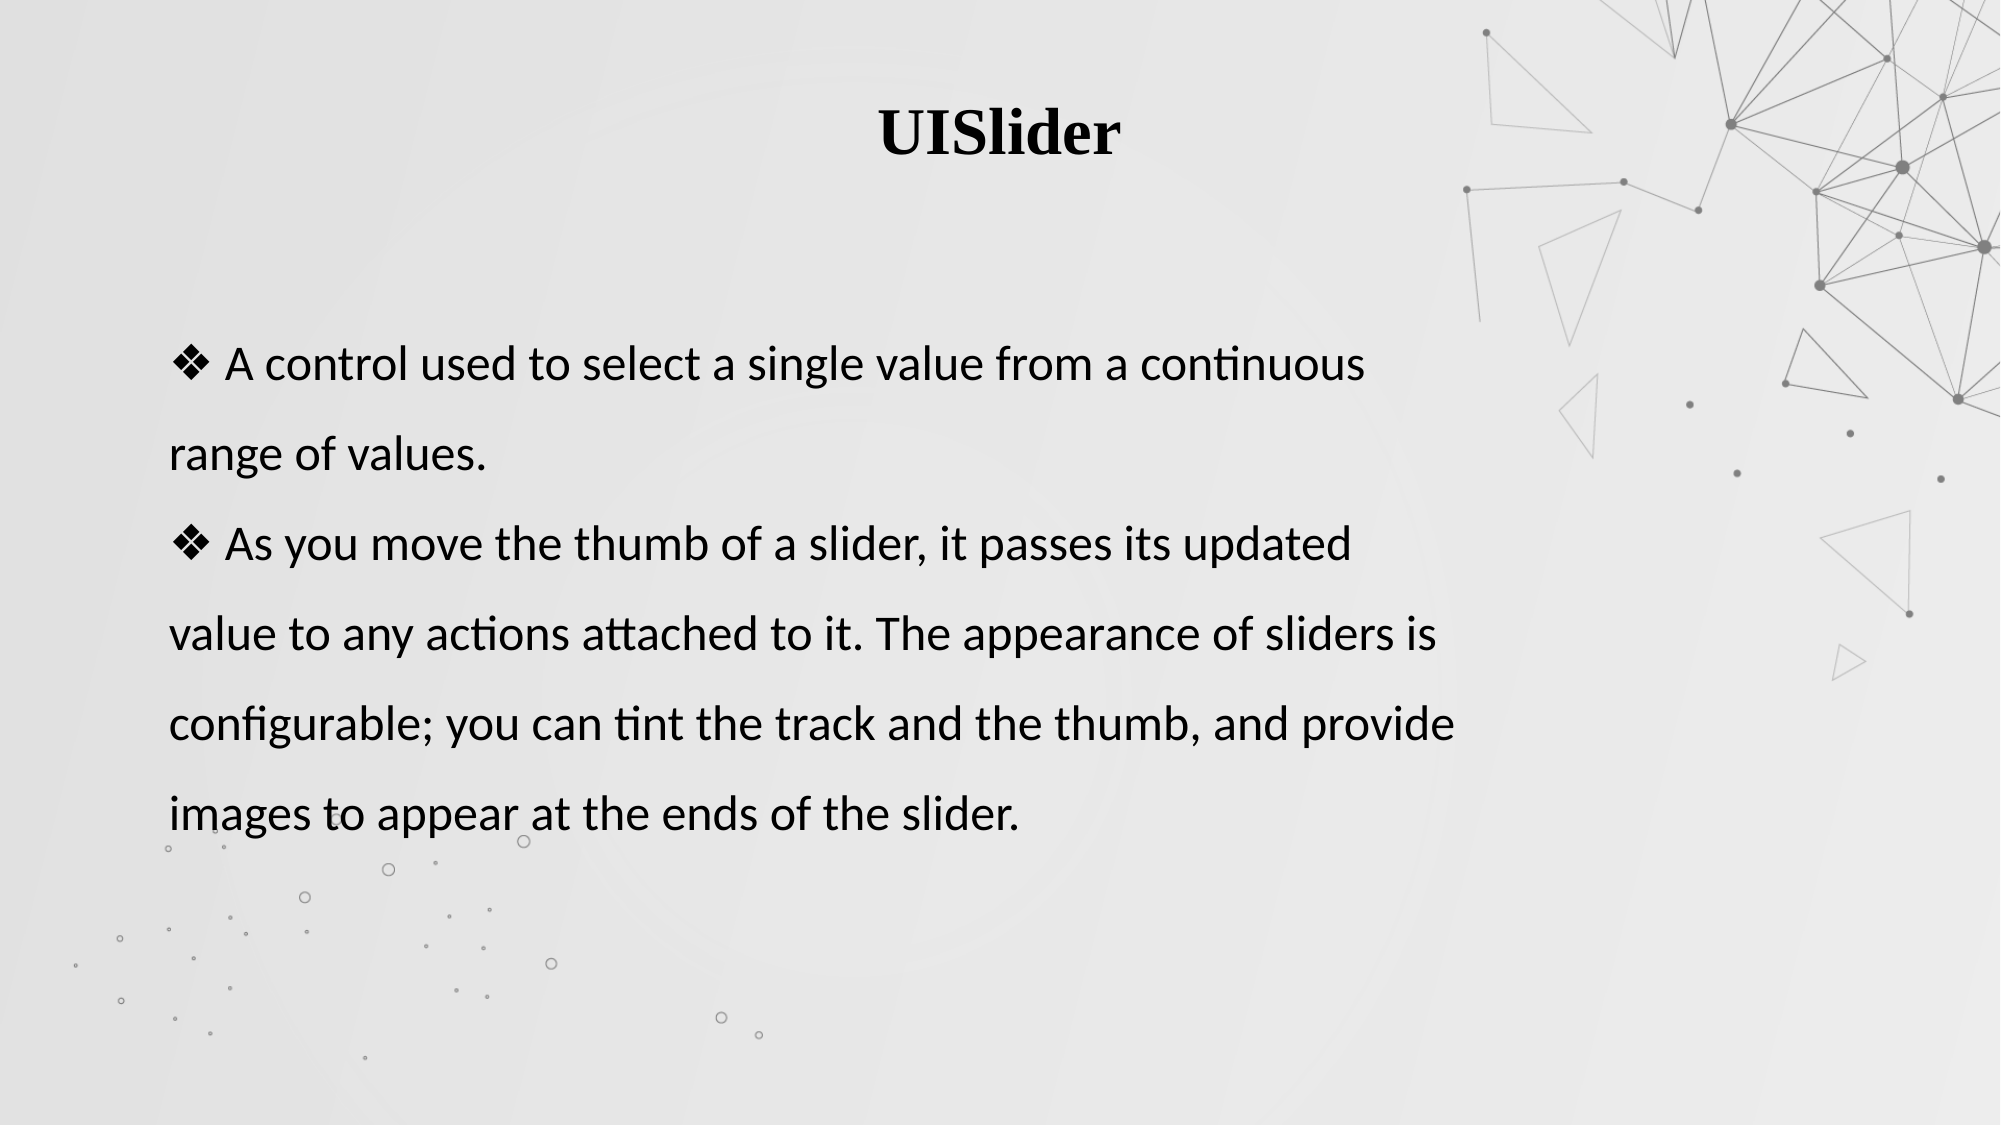

# UISlider
❖ A control used to select a single value from a continuous range of values.
❖ As you move the thumb of a slider, it passes its updated value to any actions attached to it. The appearance of sliders is configurable; you can tint the track and the thumb, and provide images to appear at the ends of the slider.